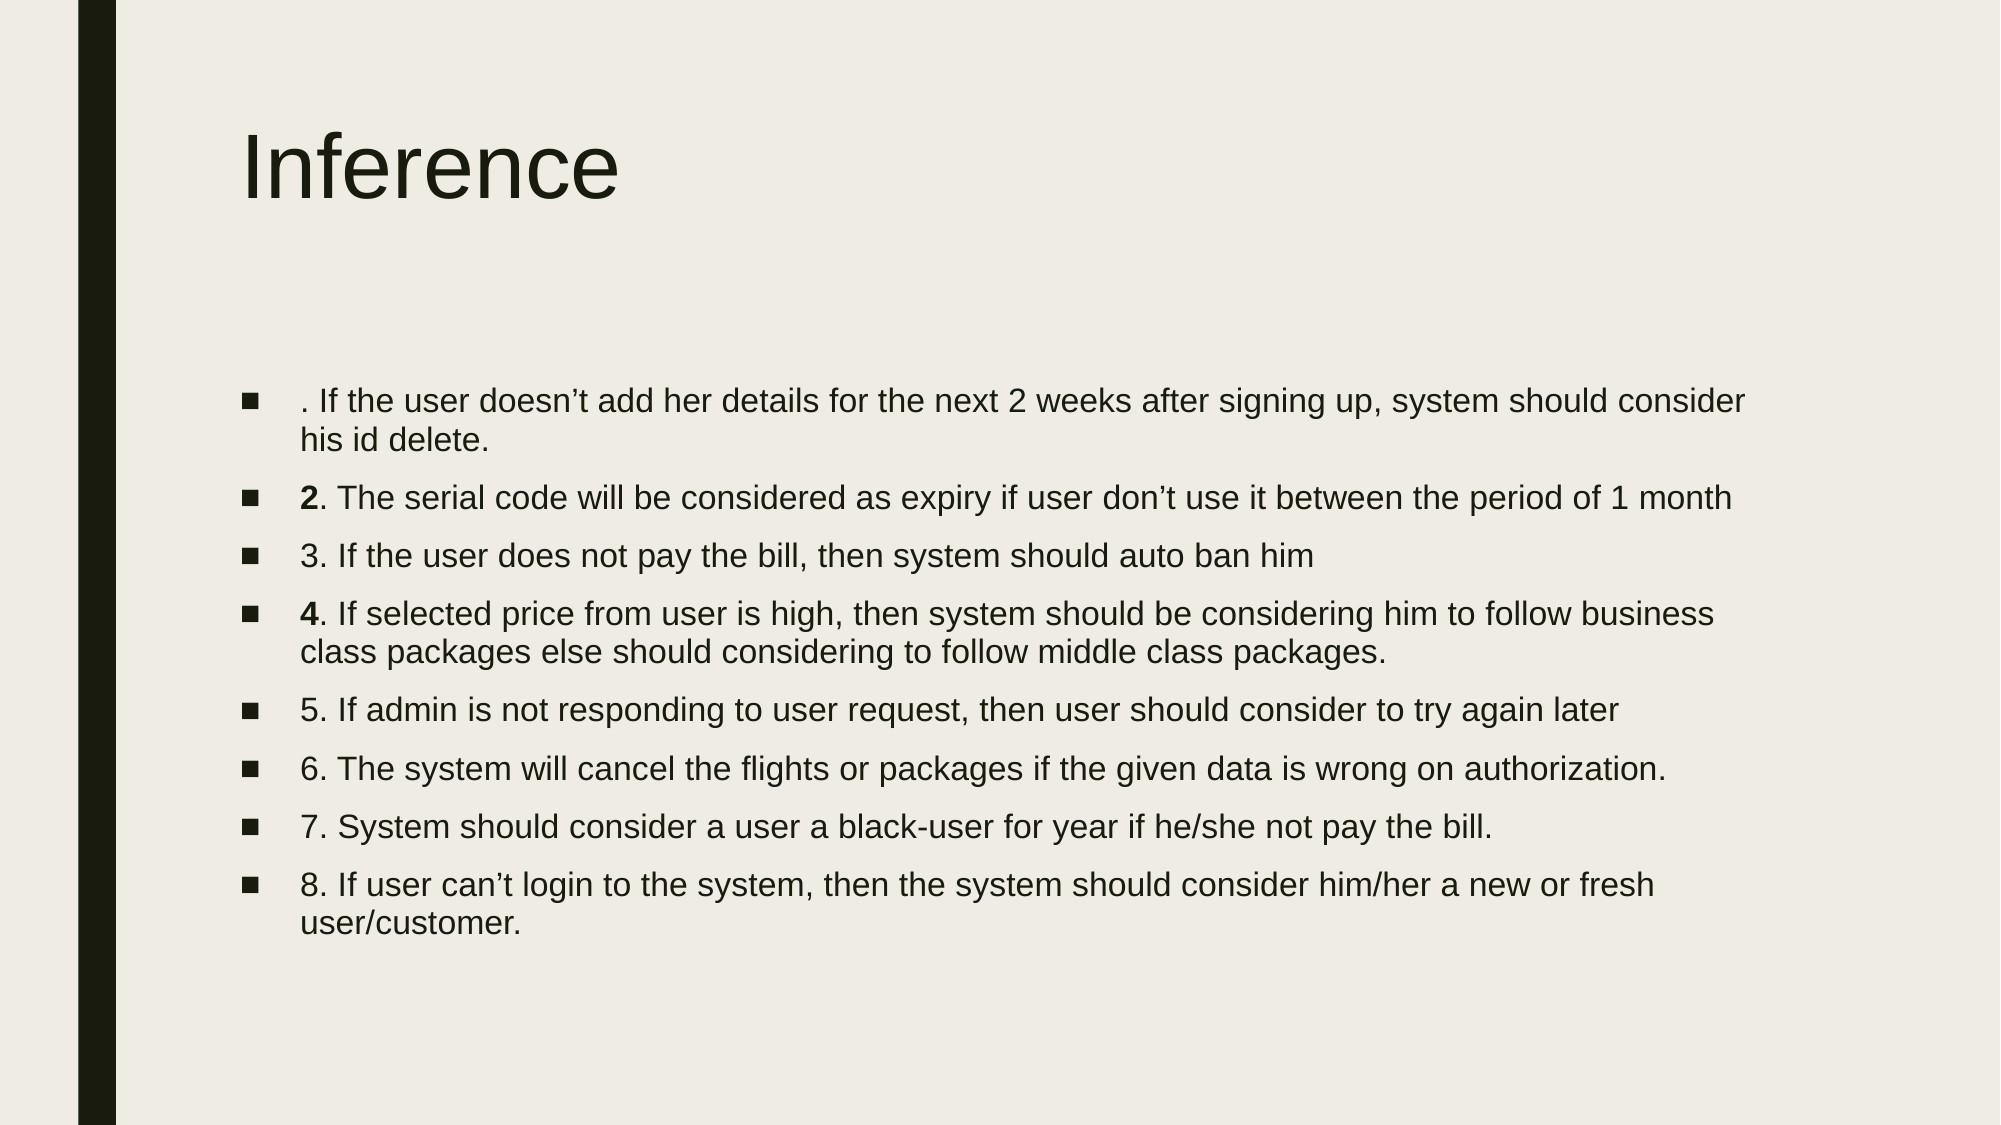

# Inference
. If the user doesn’t add her details for the next 2 weeks after signing up, system should consider his id delete.
2. The serial code will be considered as expiry if user don’t use it between the period of 1 month
3. If the user does not pay the bill, then system should auto ban him
4. If selected price from user is high, then system should be considering him to follow business class packages else should considering to follow middle class packages.
5. If admin is not responding to user request, then user should consider to try again later
6. The system will cancel the flights or packages if the given data is wrong on authorization.
7. System should consider a user a black-user for year if he/she not pay the bill.
8. If user can’t login to the system, then the system should consider him/her a new or fresh user/customer.